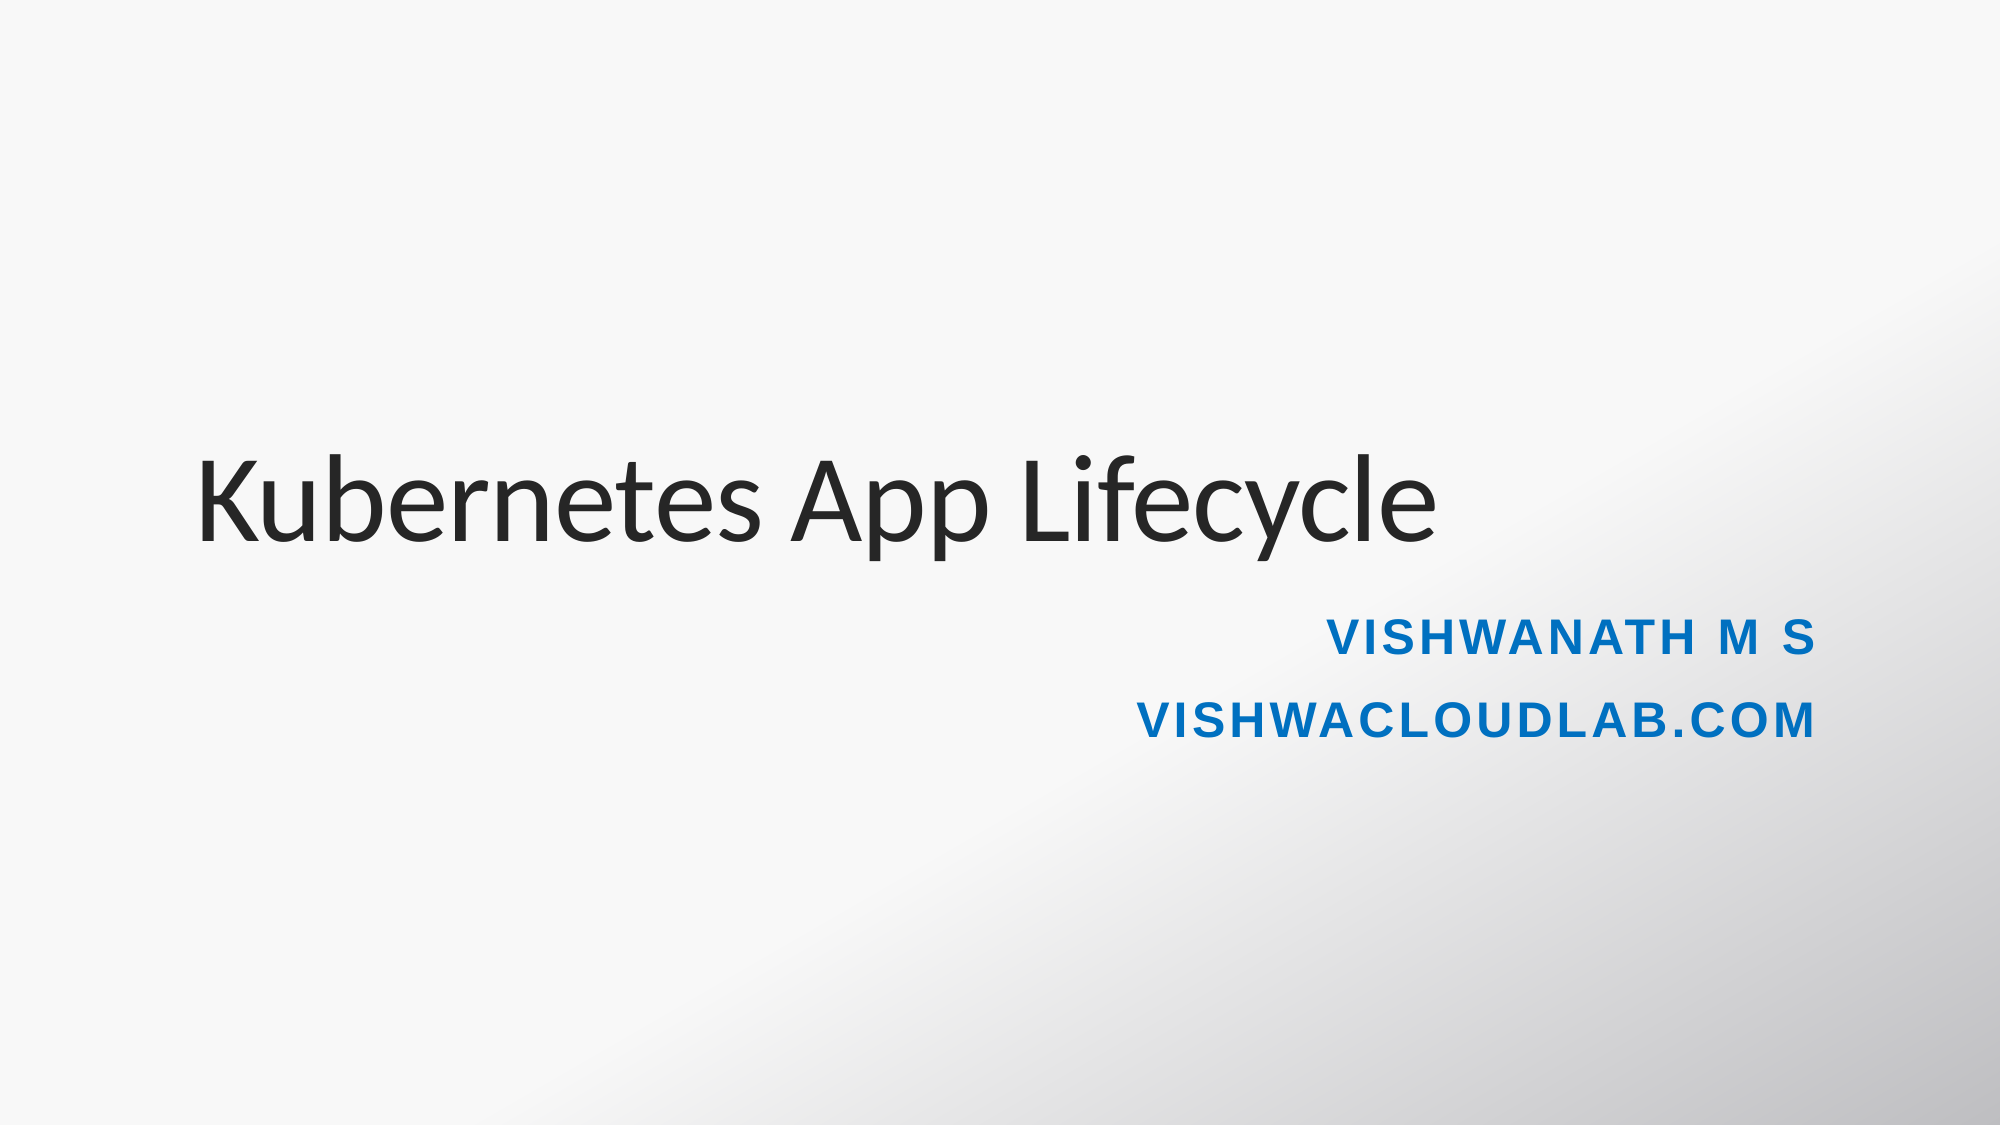

# Kubernetes App Lifecycle
VishwanaTH m s
VISHWACLOUDLAB.com